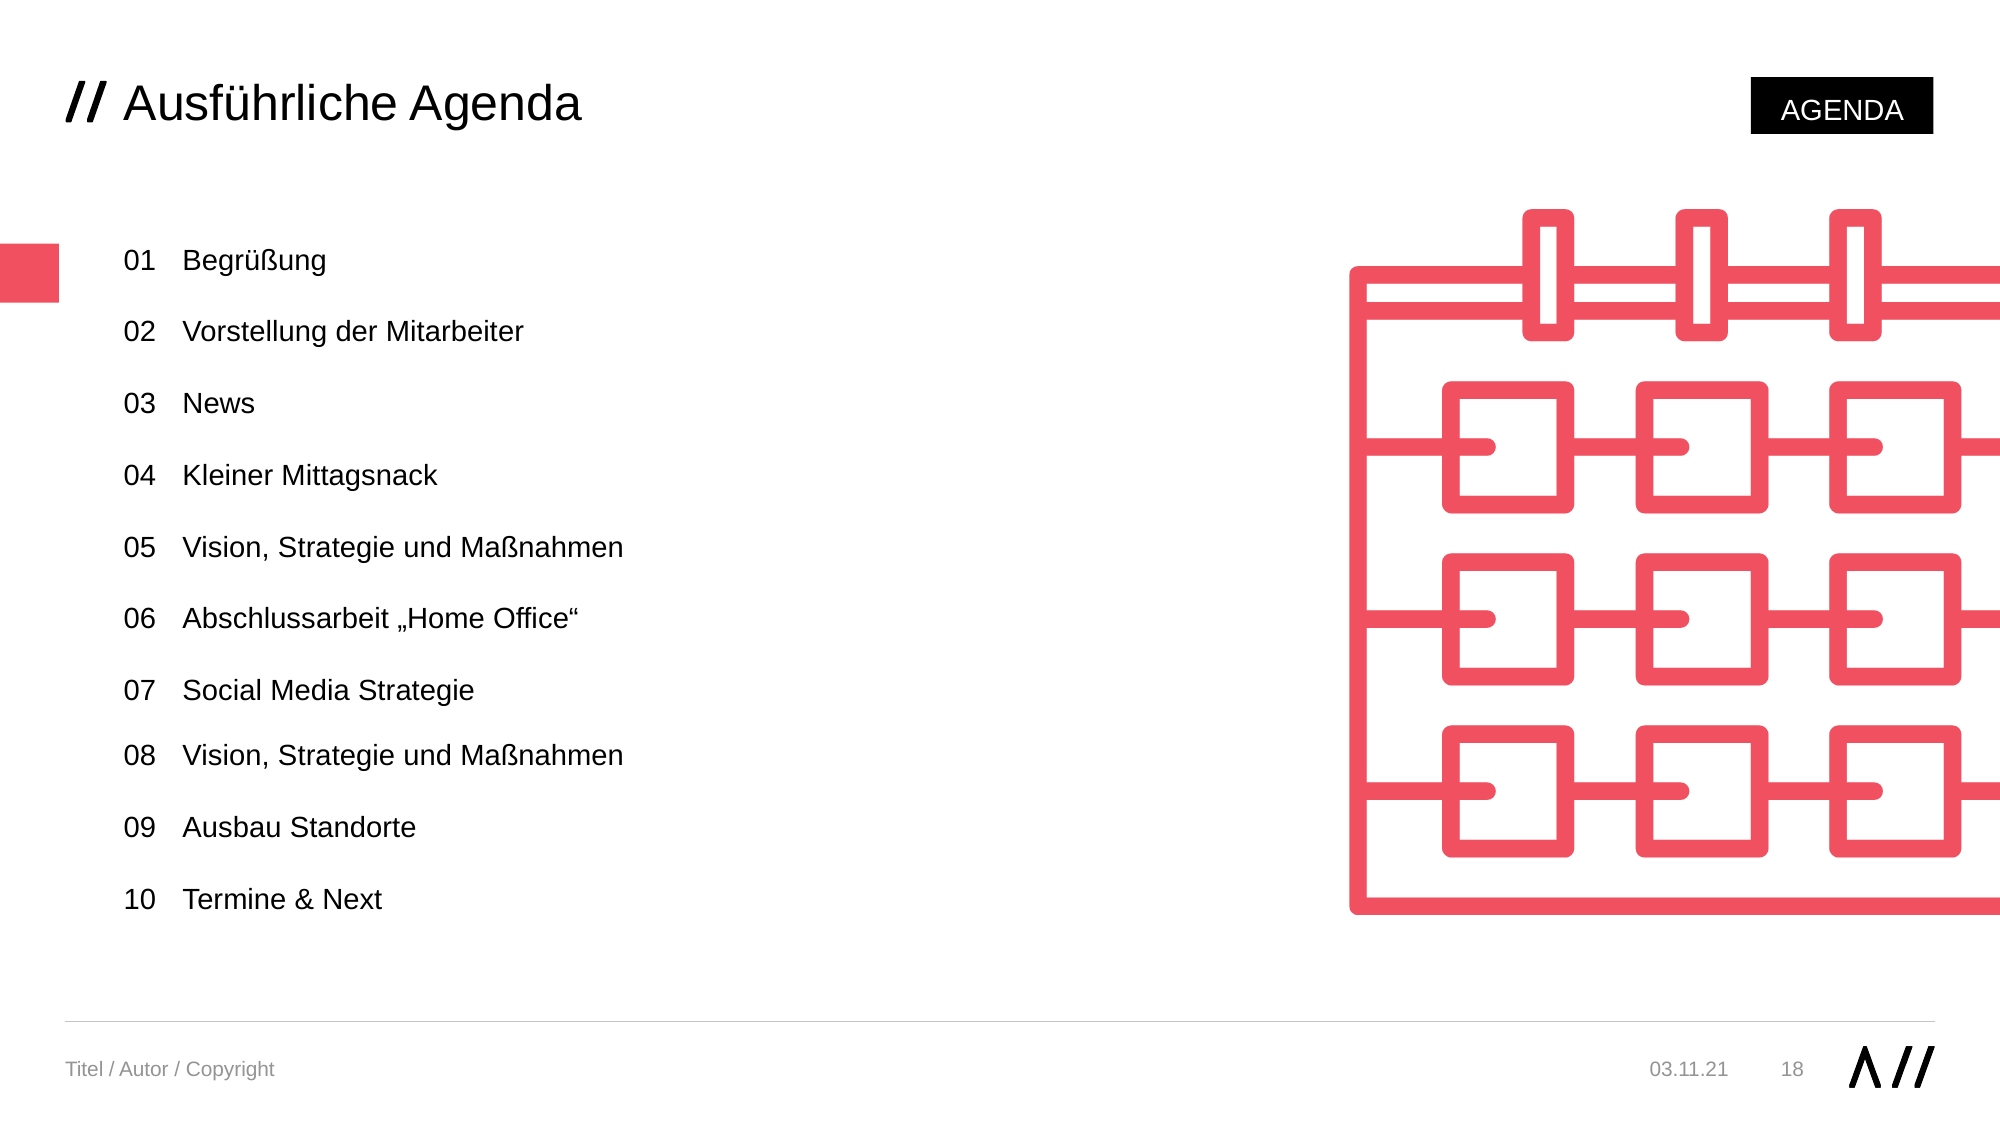

# Ausführliche Agenda
AGENDA

01
Begrüßung

02
Vorstellung der Mitarbeiter

03
News

04
Kleiner Mittagsnack

05
Vision, Strategie und Maßnahmen

06
Abschlussarbeit „Home Office“

07
Social Media Strategie

08
Vision, Strategie und Maßnahmen
09
Ausbau Standorte
10
Termine & Next
Titel / Autor / Copyright
18
03.11.21